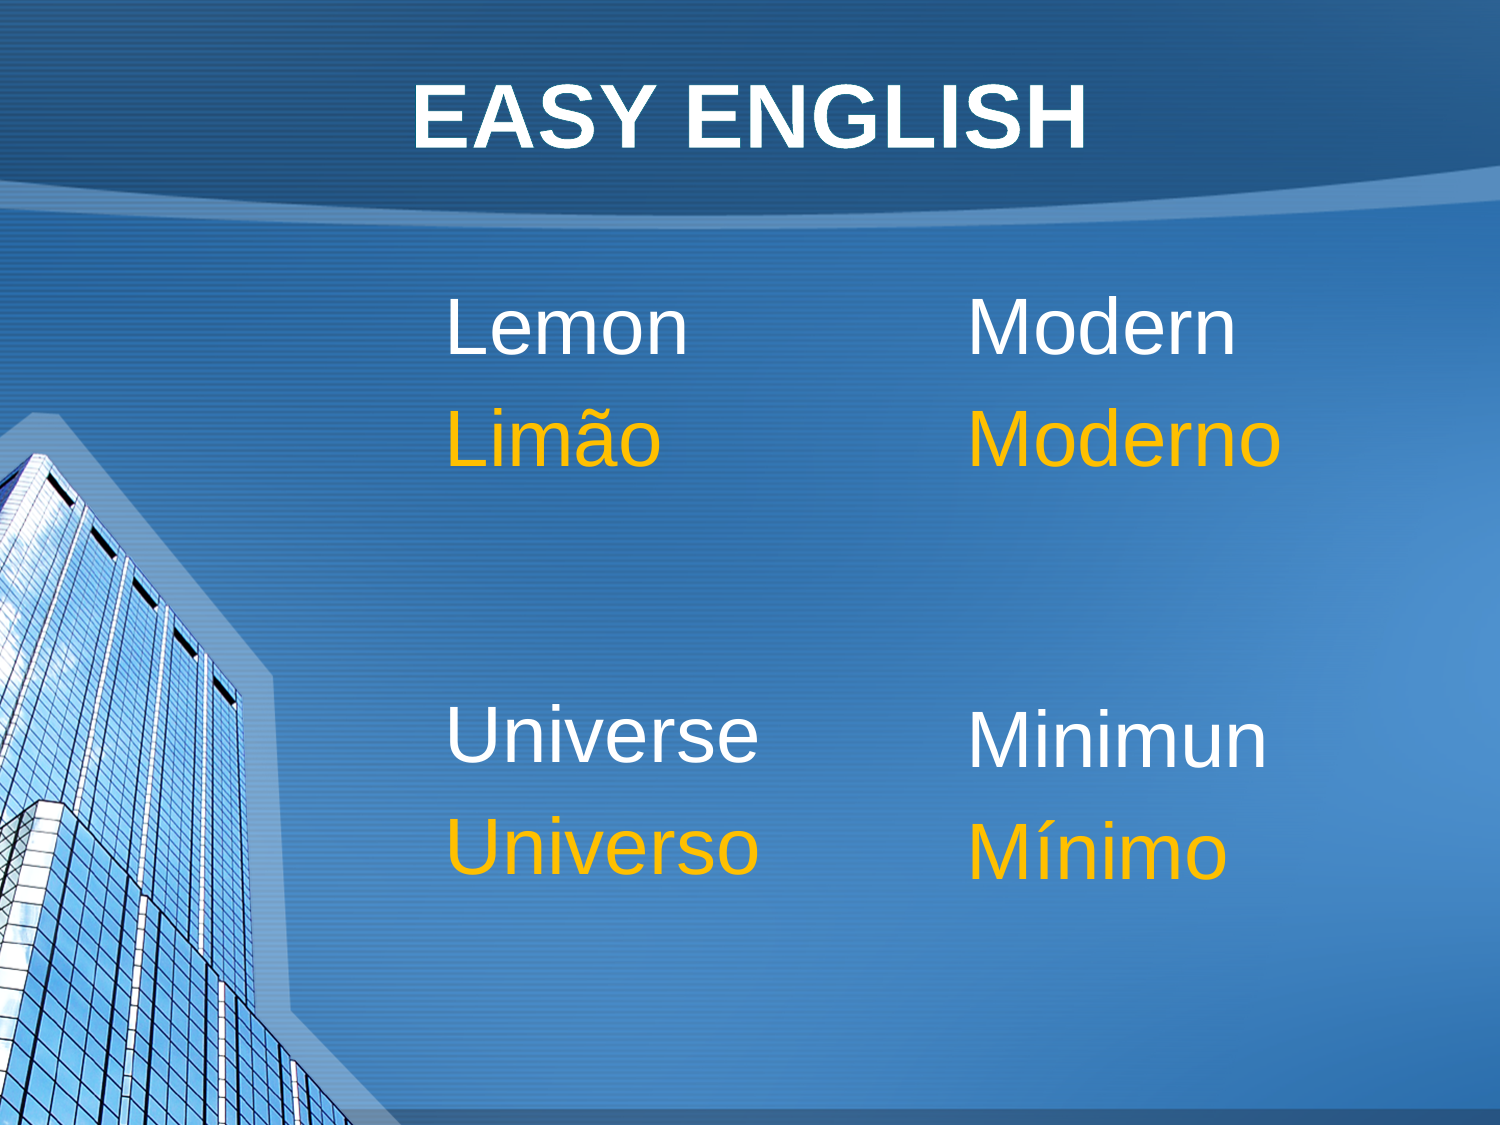

EASY ENGLISH
Lemon
Limão

Modern
Moderno

Universe
Universo

Minimun
Mínimo